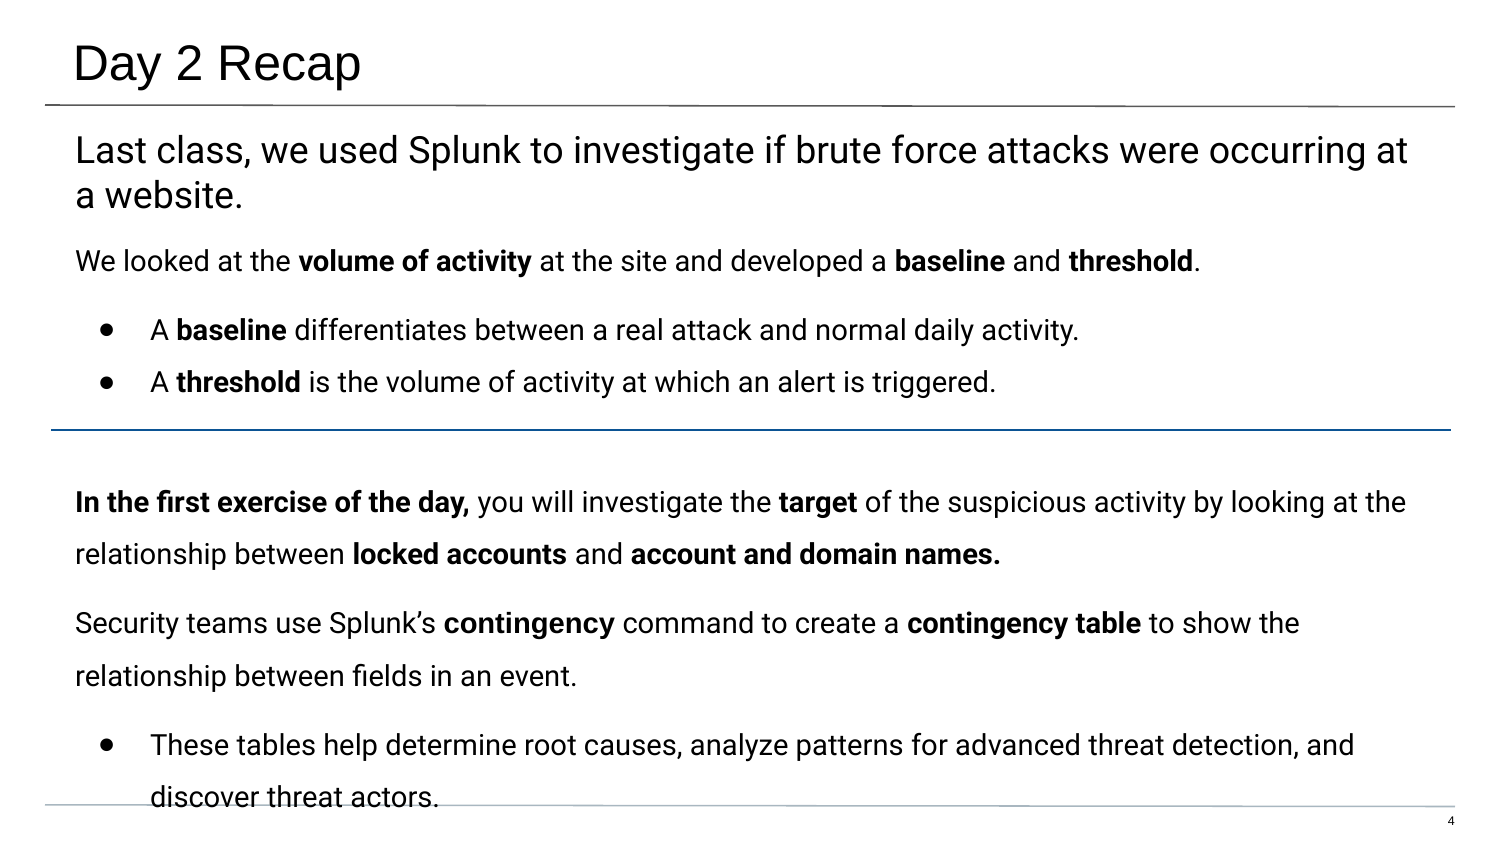

# Day 2 Recap
Last class, we used Splunk to investigate if brute force attacks were occurring at a website.
We looked at the volume of activity at the site and developed a baseline and threshold.
A baseline differentiates between a real attack and normal daily activity.
A threshold is the volume of activity at which an alert is triggered.

In the first exercise of the day, you will investigate the target of the suspicious activity by looking at the relationship between locked accounts and account and domain names.
Security teams use Splunk’s contingency command to create a contingency table to show the relationship between fields in an event.
These tables help determine root causes, analyze patterns for advanced threat detection, and discover threat actors.

4